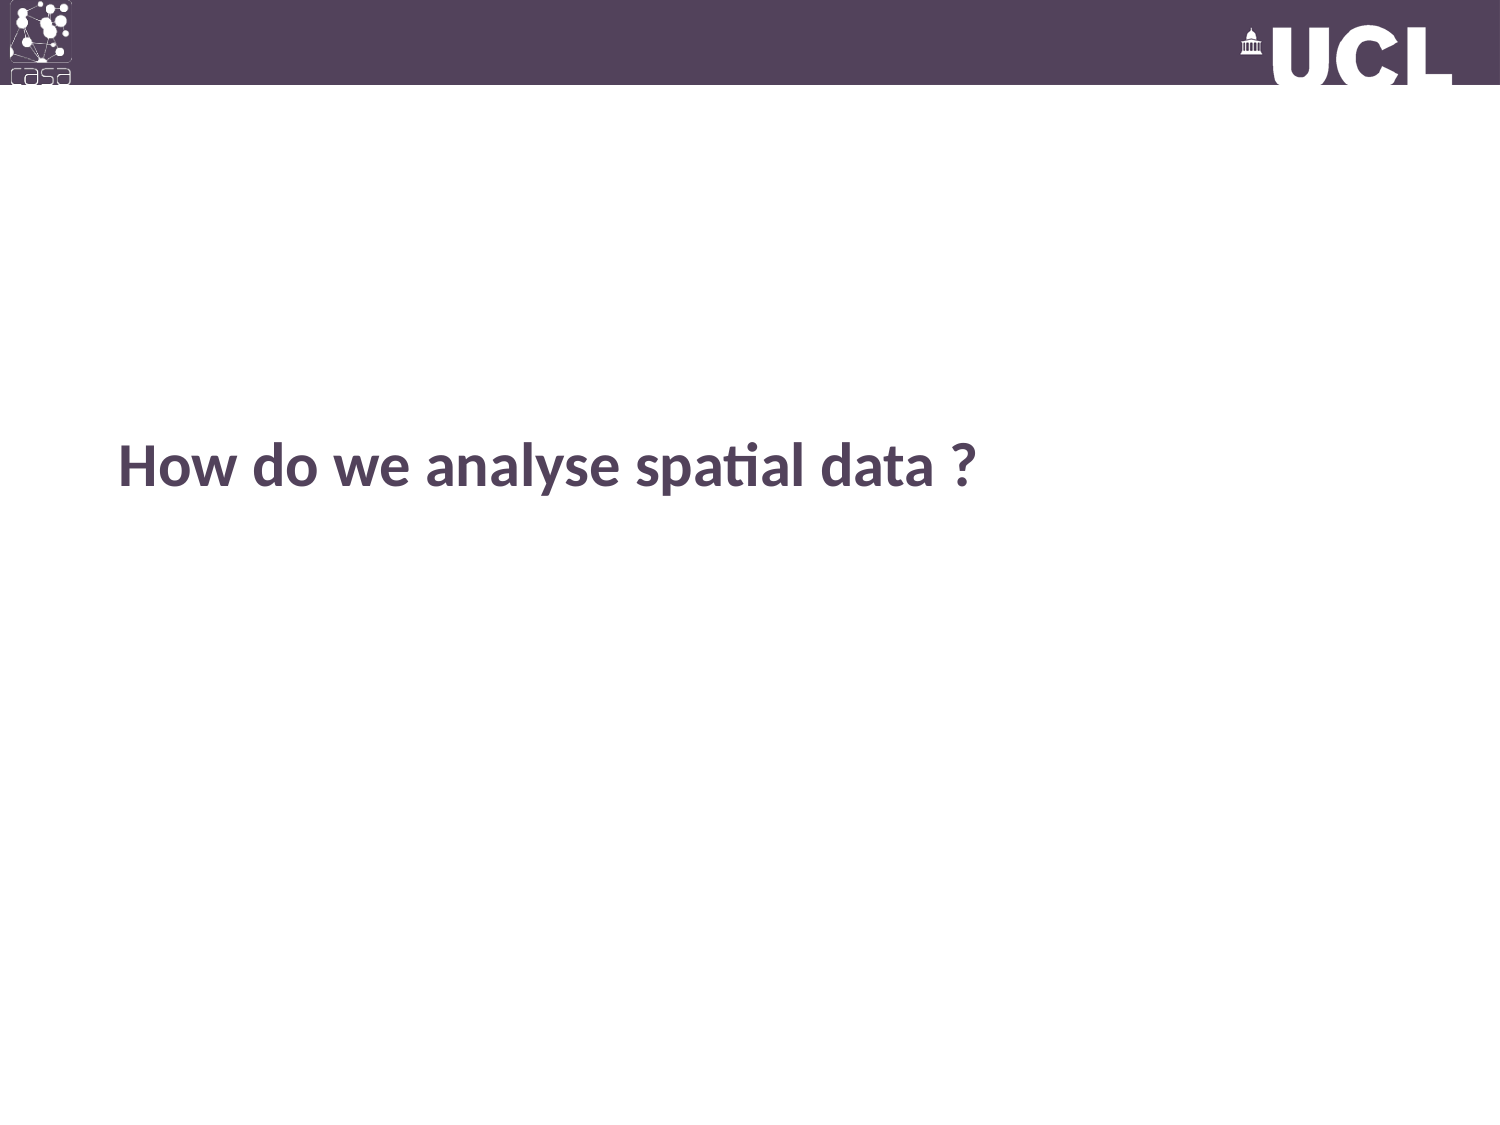

How do we analyse spatial data ?